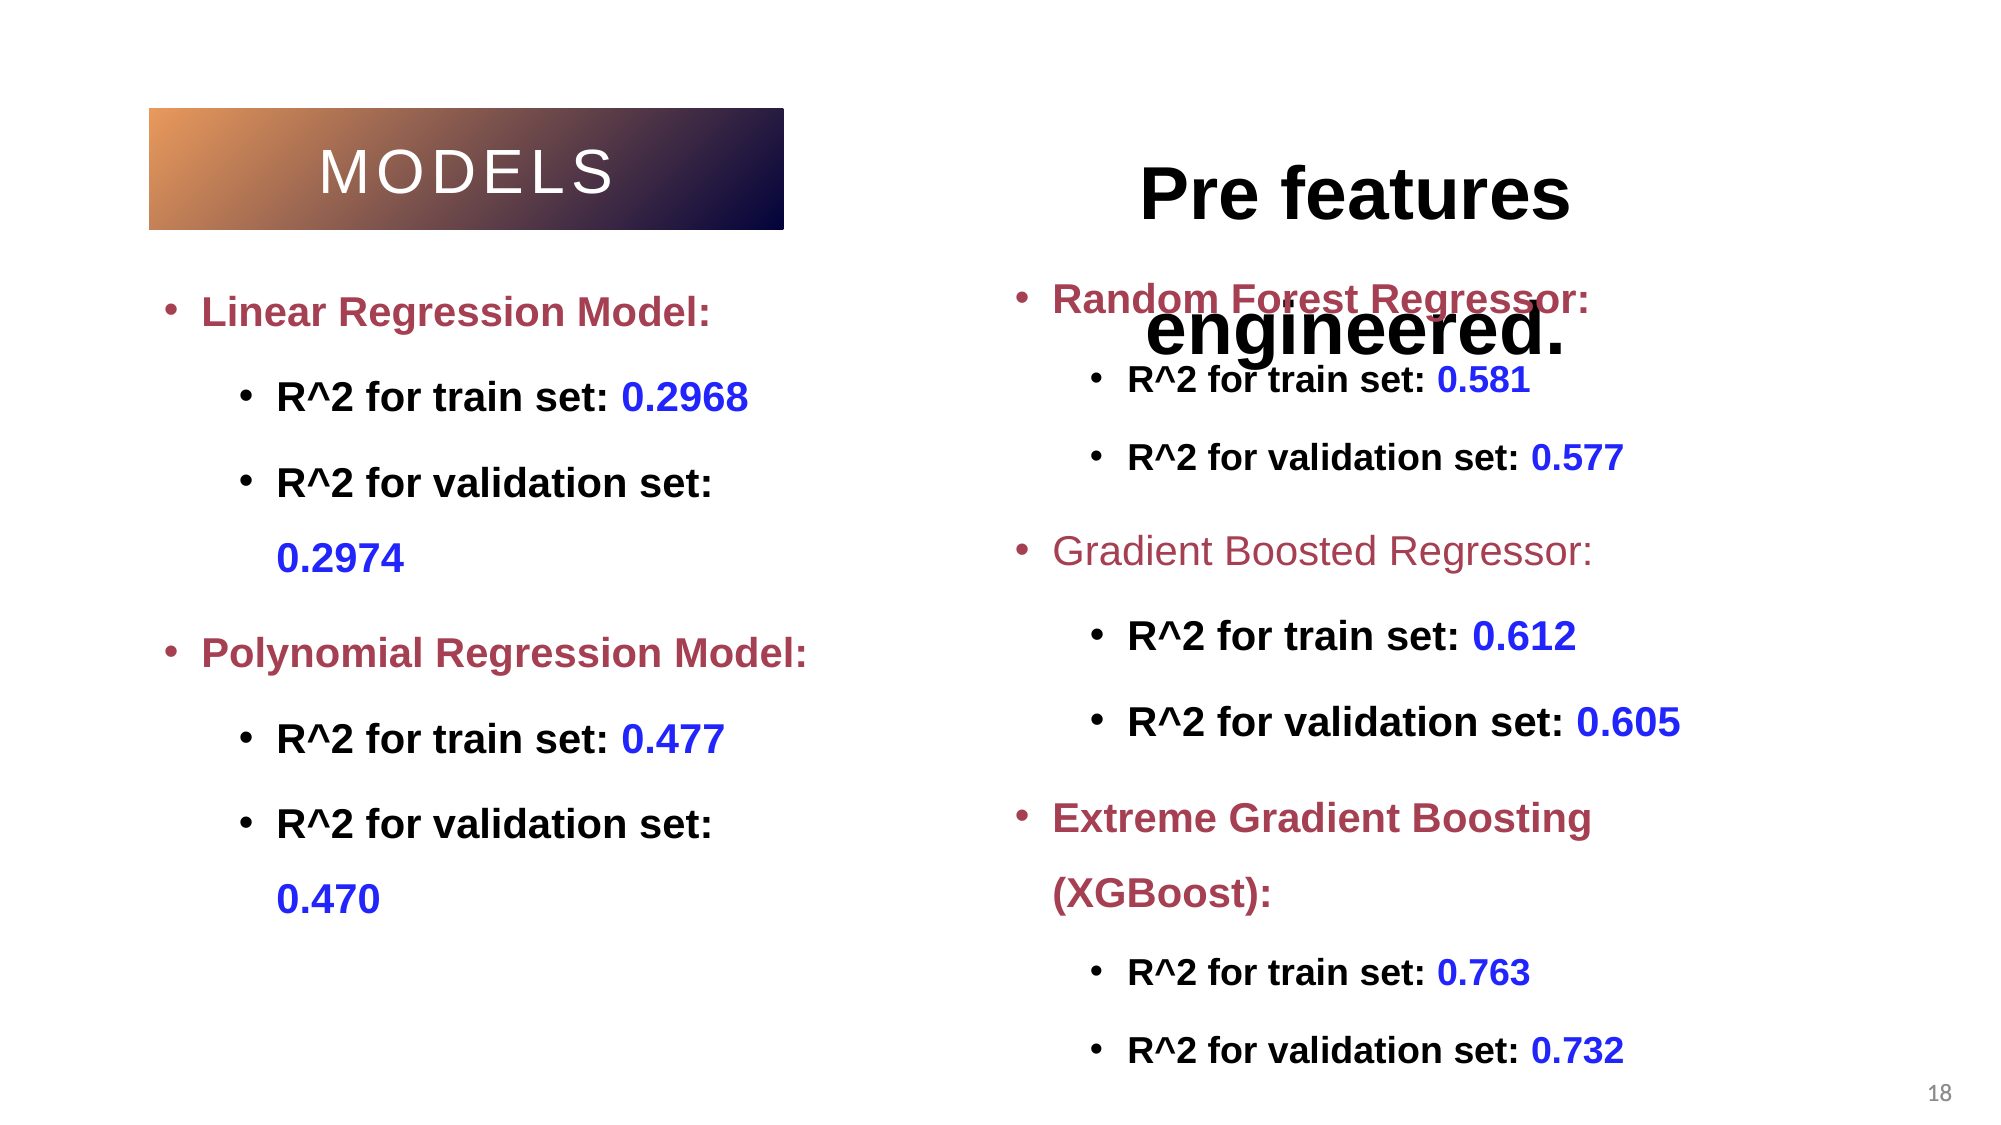

Pre features engineered.

MODELS

Random Forest Regressor:
R^2 for train set: 0.581
R^2 for validation set: 0.577
Gradient Boosted Regressor:
R^2 for train set: 0.612
R^2 for validation set: 0.605
Extreme Gradient Boosting (XGBoost):
R^2 for train set: 0.763
R^2 for validation set: 0.732

Linear Regression Model:
R^2 for train set: 0.2968
R^2 for validation set: 0.2974
Polynomial Regression Model:
R^2 for train set: 0.477
R^2 for validation set: 0.470

18